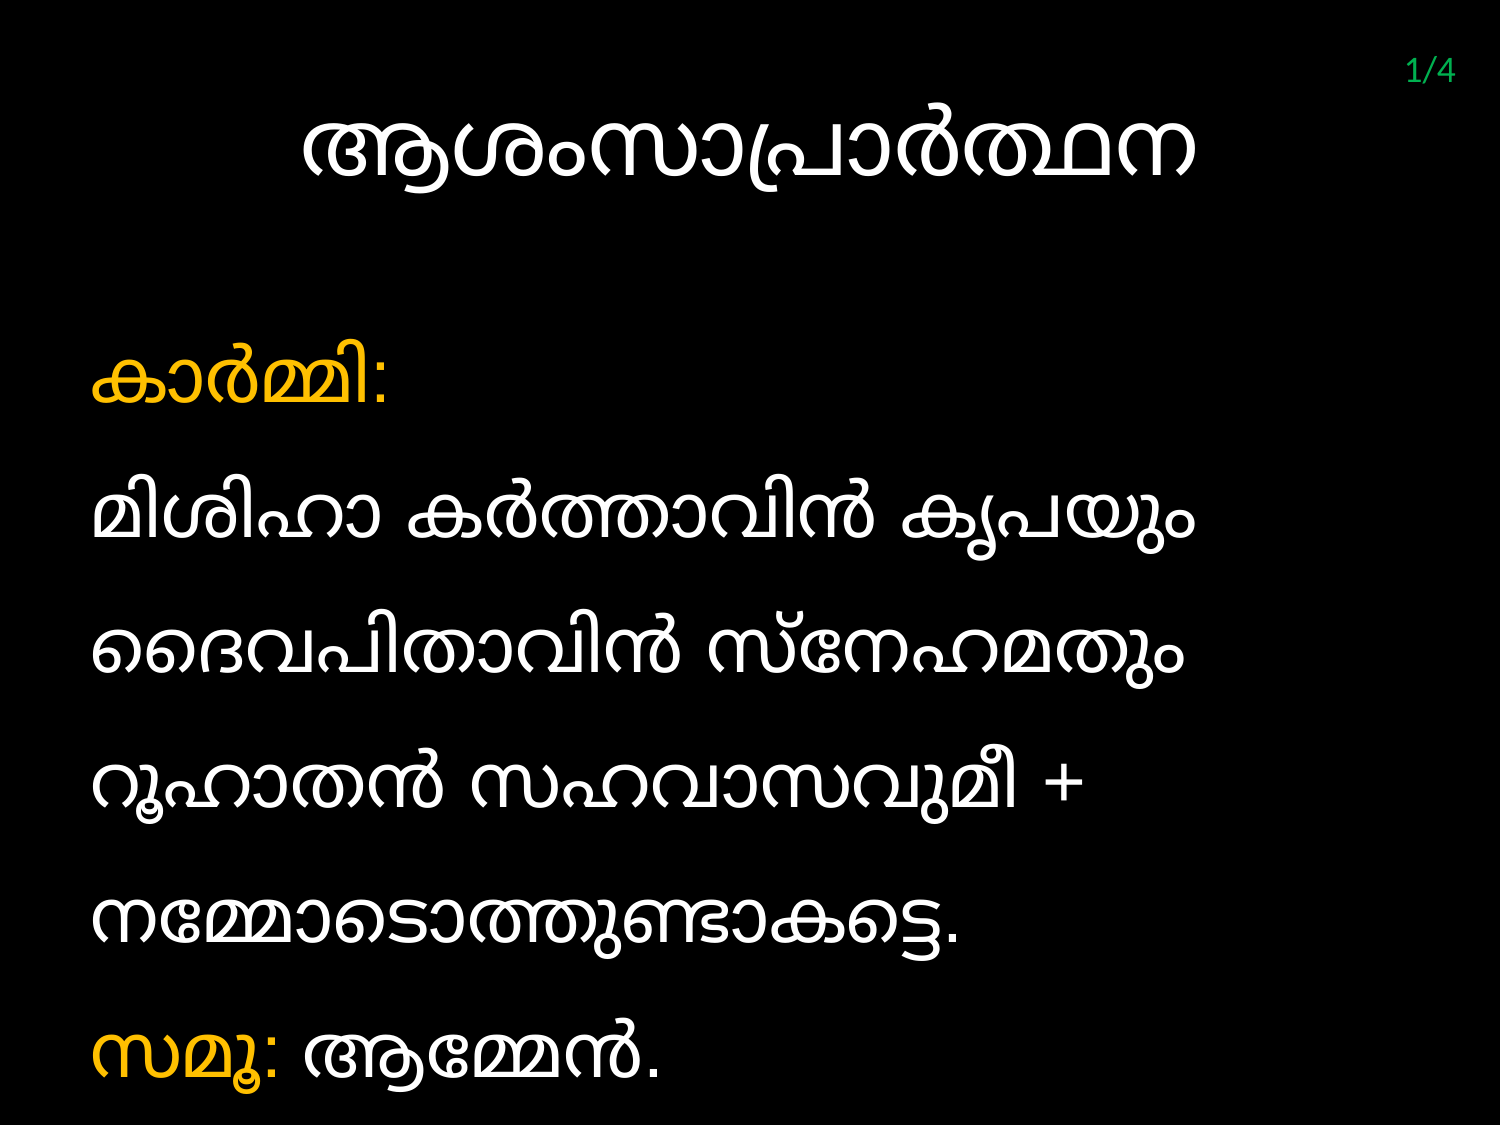

1/4
# ആശംസാപ്രാര്‍ത്ഥന
കാര്‍മ്മി:
മിശിഹാ കര്‍ത്താവിന്‍ കൃപയും
ദൈവപിതാവിന്‍ സ്നേഹമതും
റൂഹാതന്‍ സഹവാസവുമീ +
നമ്മോടൊത്തുണ്ടാകട്ടെ.
സമൂ: ആമ്മേന്‍.